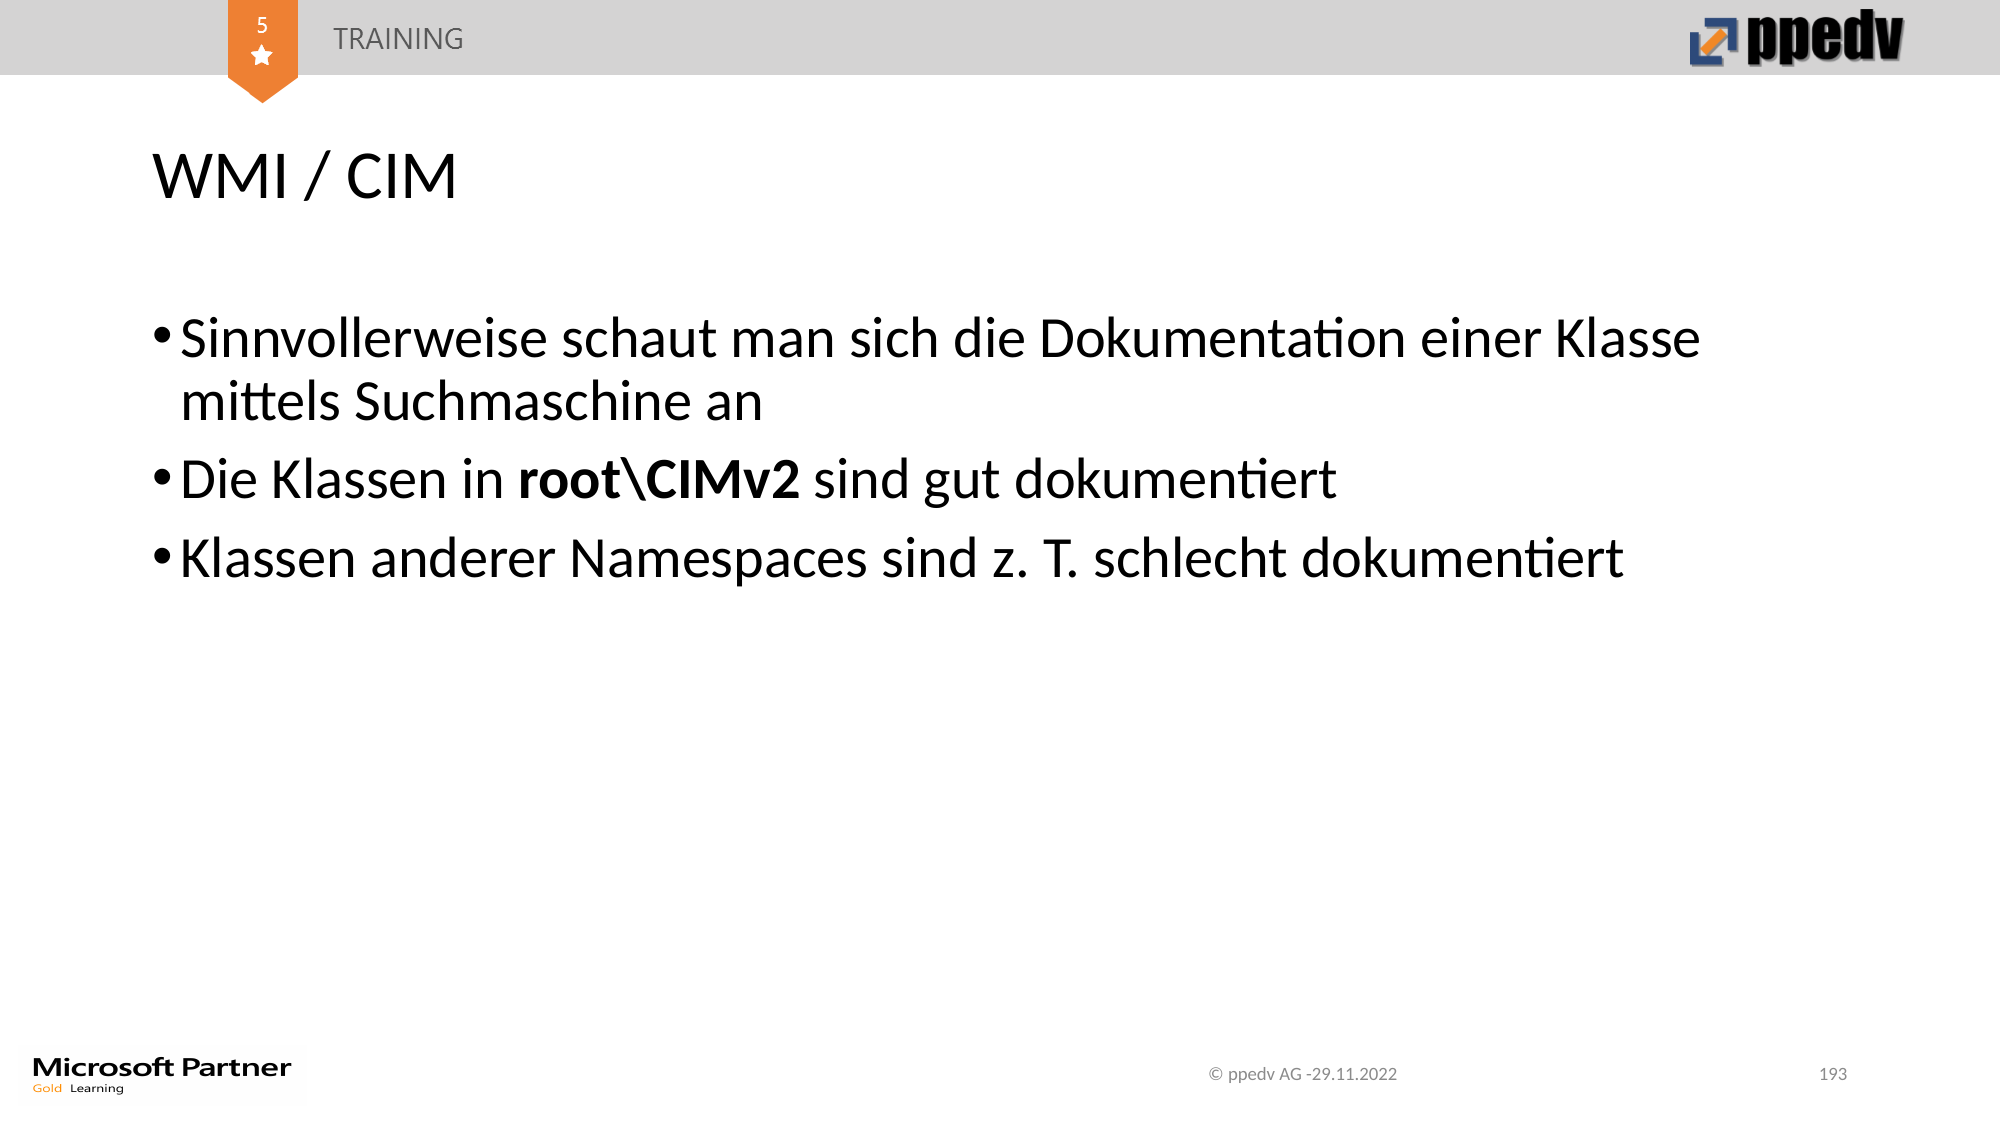

# WMI / CIM
Sinnvollerweise schaut man sich die Dokumentation einer Klasse mittels Suchmaschine an
Die Klassen in root\CIMv2 sind gut dokumentiert
Klassen anderer Namespaces sind z. T. schlecht dokumentiert
© ppedv AG -29.11.2022
193